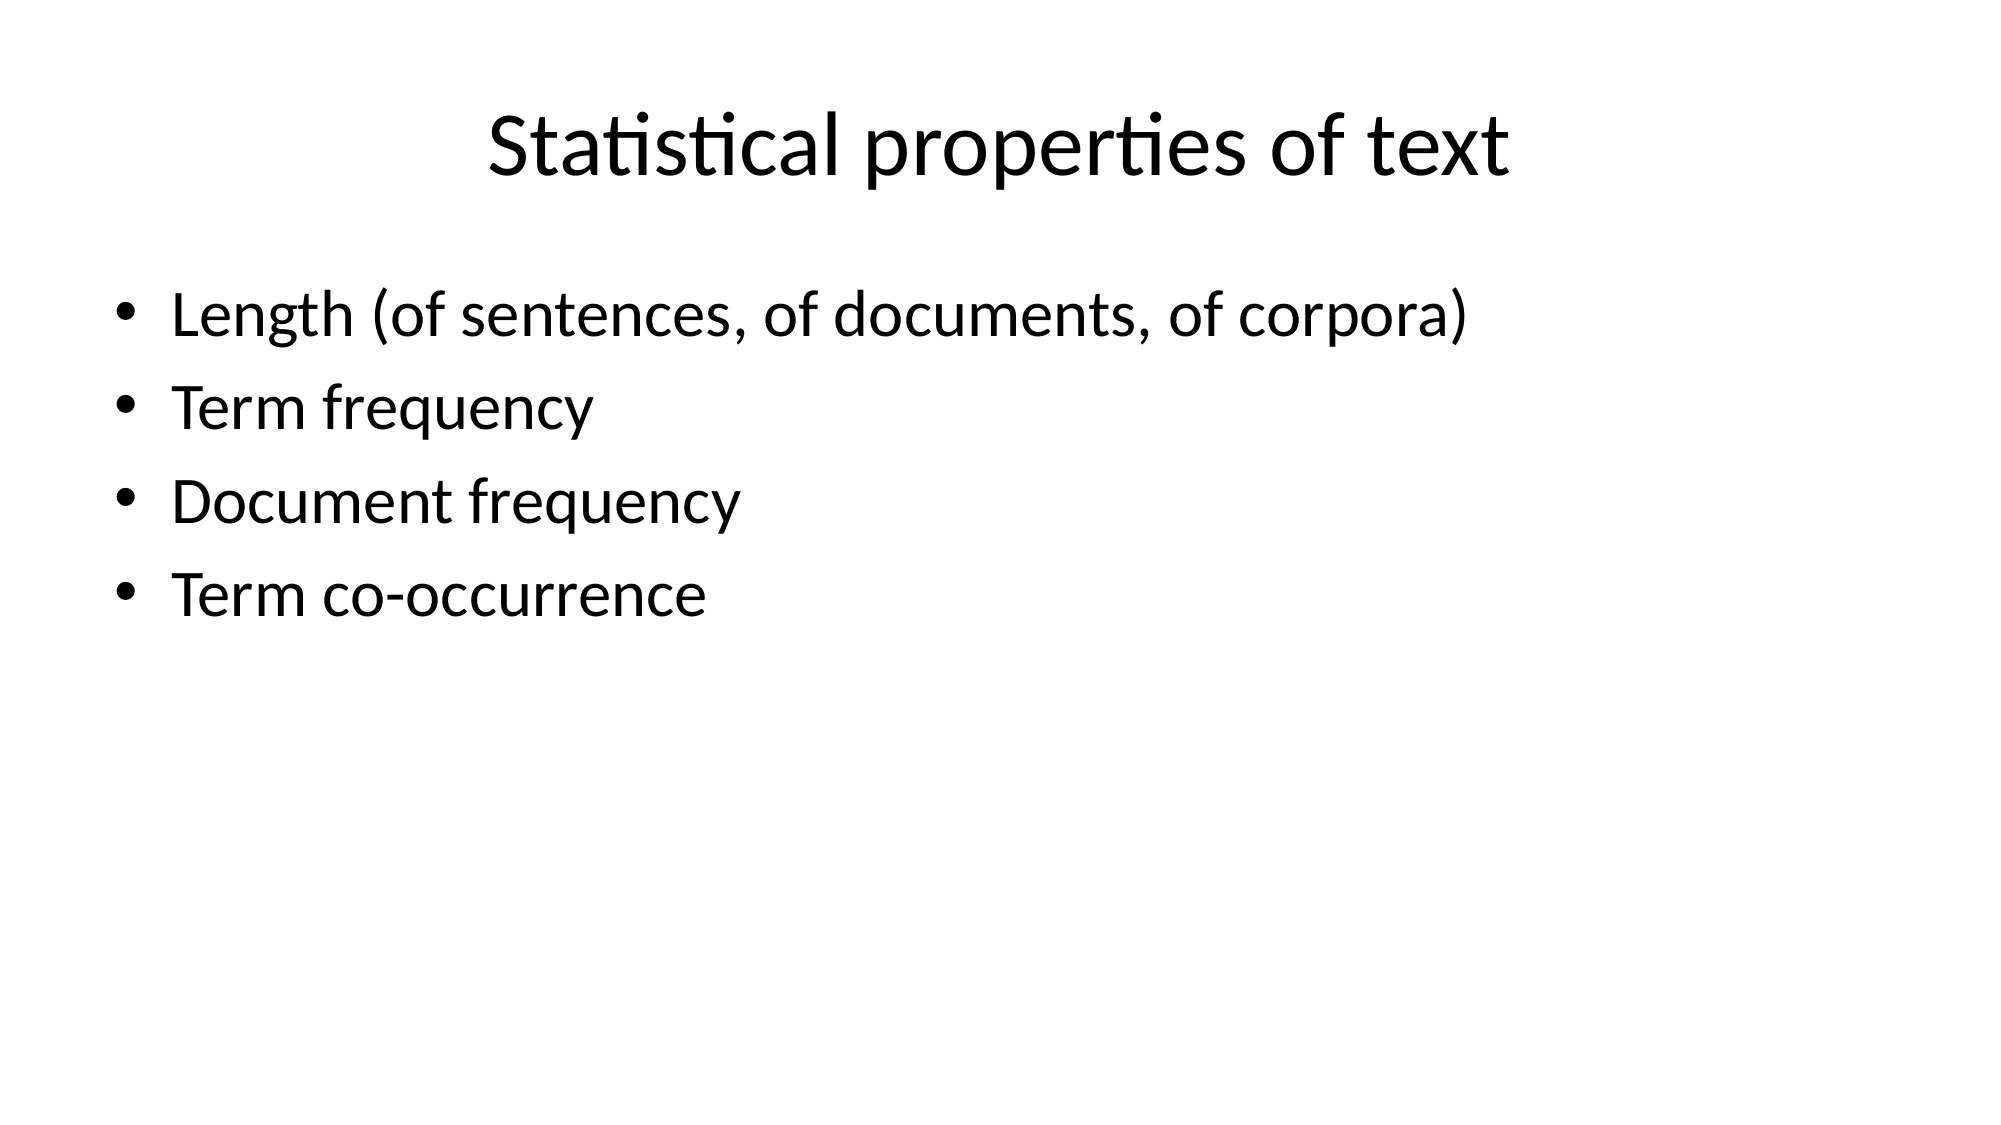

# Statistical properties of text
Length (of sentences, of documents, of corpora)
Term frequency
Document frequency
Term co-occurrence